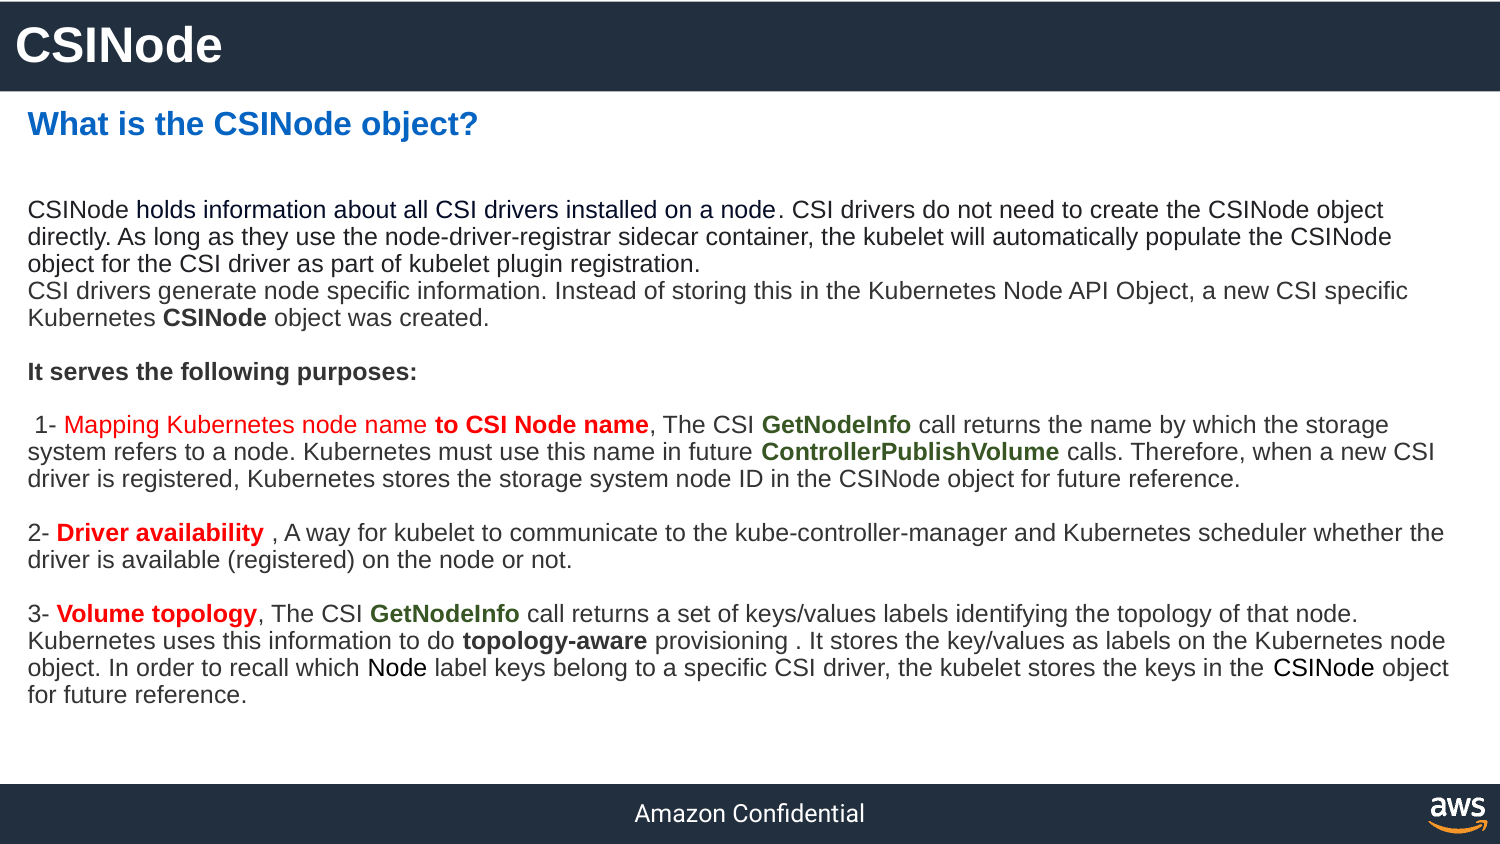

CSINode
What is the CSINode object?

CSINode holds information about all CSI drivers installed on a node. CSI drivers do not need to create the CSINode object directly. As long as they use the node-driver-registrar sidecar container, the kubelet will automatically populate the CSINode object for the CSI driver as part of kubelet plugin registration.
CSI drivers generate node specific information. Instead of storing this in the Kubernetes Node API Object, a new CSI specific Kubernetes CSINode object was created.

It serves the following purposes:

 1- Mapping Kubernetes node name to CSI Node name, The CSI GetNodeInfo call returns the name by which the storage system refers to a node. Kubernetes must use this name in future ControllerPublishVolume calls. Therefore, when a new CSI driver is registered, Kubernetes stores the storage system node ID in the CSINode object for future reference.

2- Driver availability , A way for kubelet to communicate to the kube-controller-manager and Kubernetes scheduler whether the driver is available (registered) on the node or not.

3- Volume topology, The CSI GetNodeInfo call returns a set of keys/values labels identifying the topology of that node. Kubernetes uses this information to do topology-aware provisioning . It stores the key/values as labels on the Kubernetes node object. In order to recall which Node label keys belong to a specific CSI driver, the kubelet stores the keys in the CSINode object for future reference.